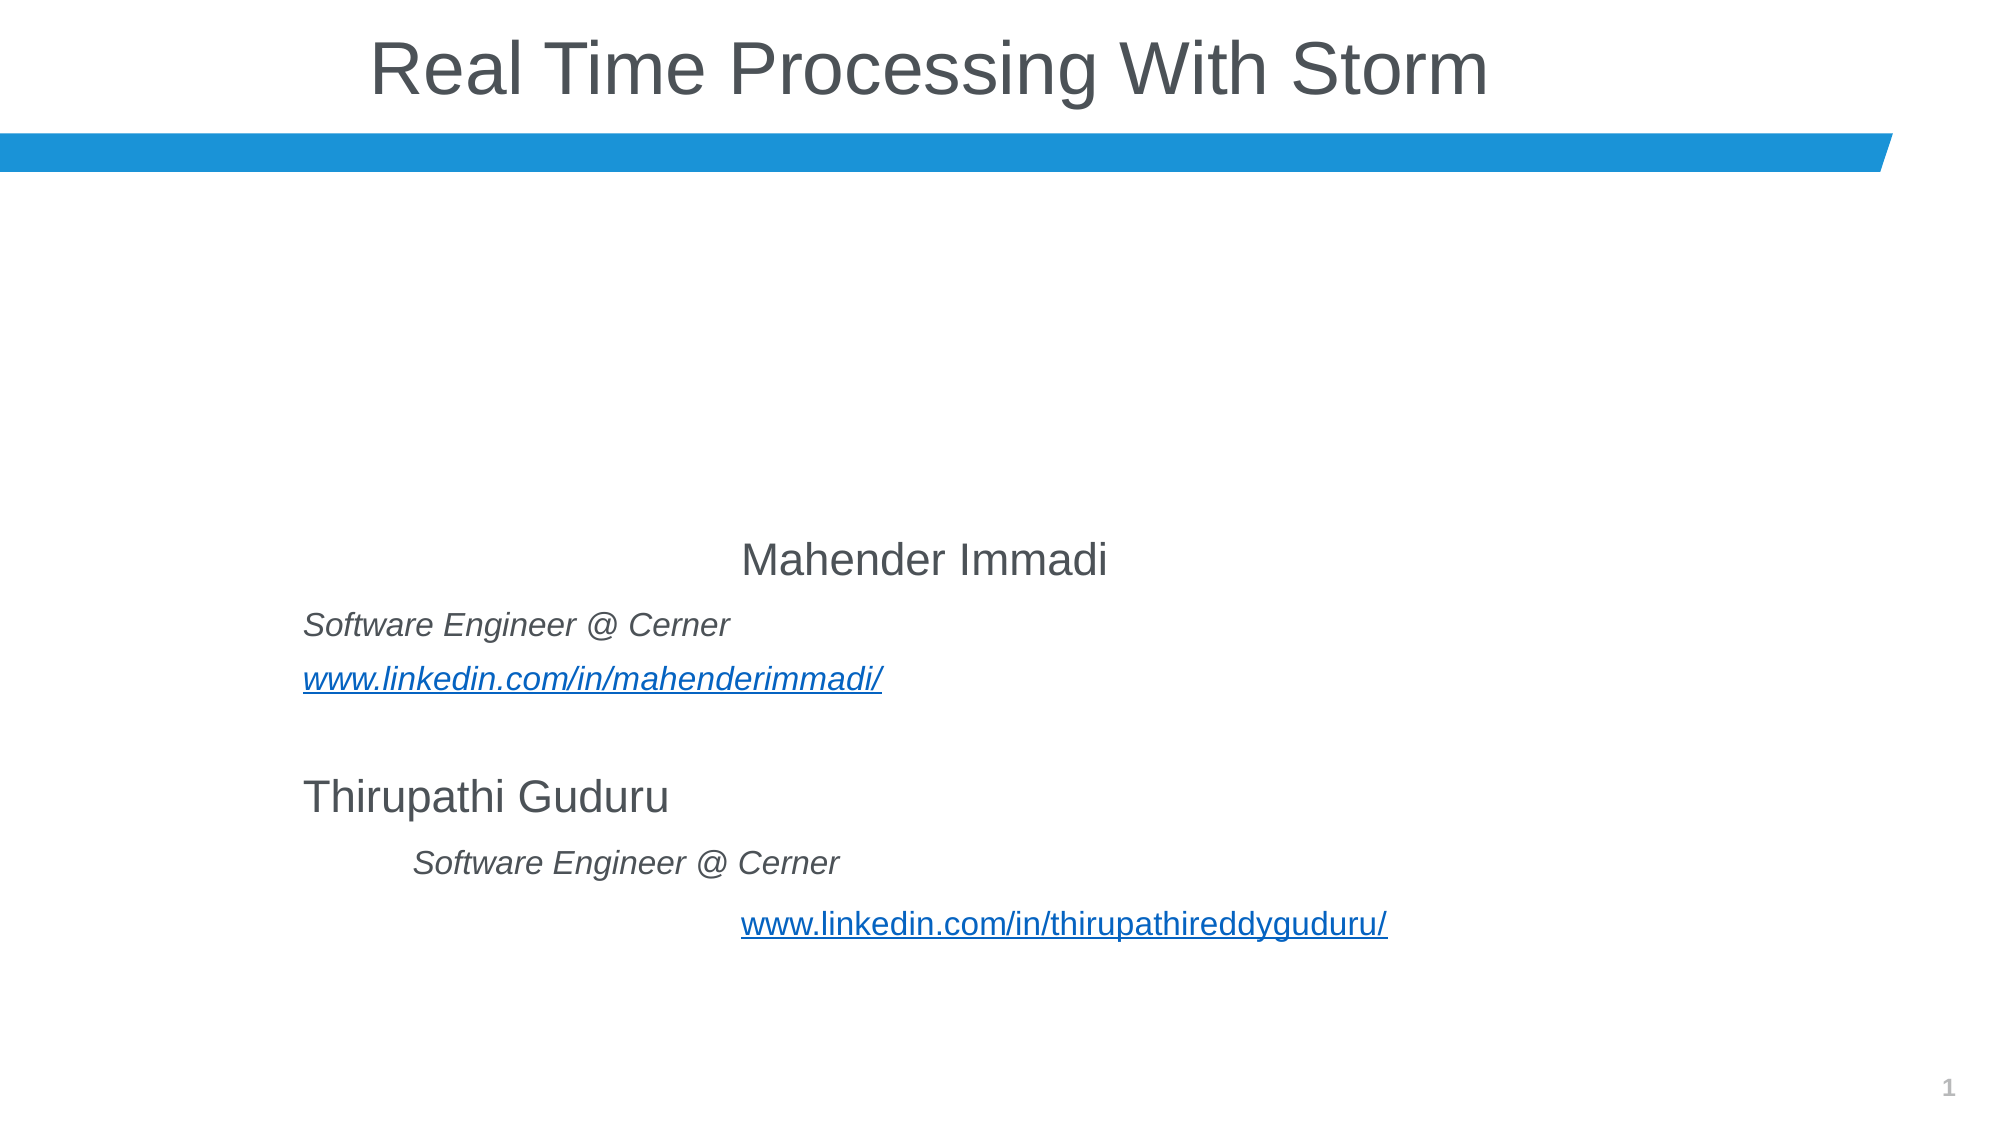

# Real Time Processing With Storm

                                                   	Mahender Immadi
					 	Software Engineer @ Cerner
					 	www.linkedin.com/in/mahenderimmadi/

				       	Thirupathi Guduru
				          		Software Engineer @ Cerner
                                                  		www.linkedin.com/in/thirupathireddyguduru/

1